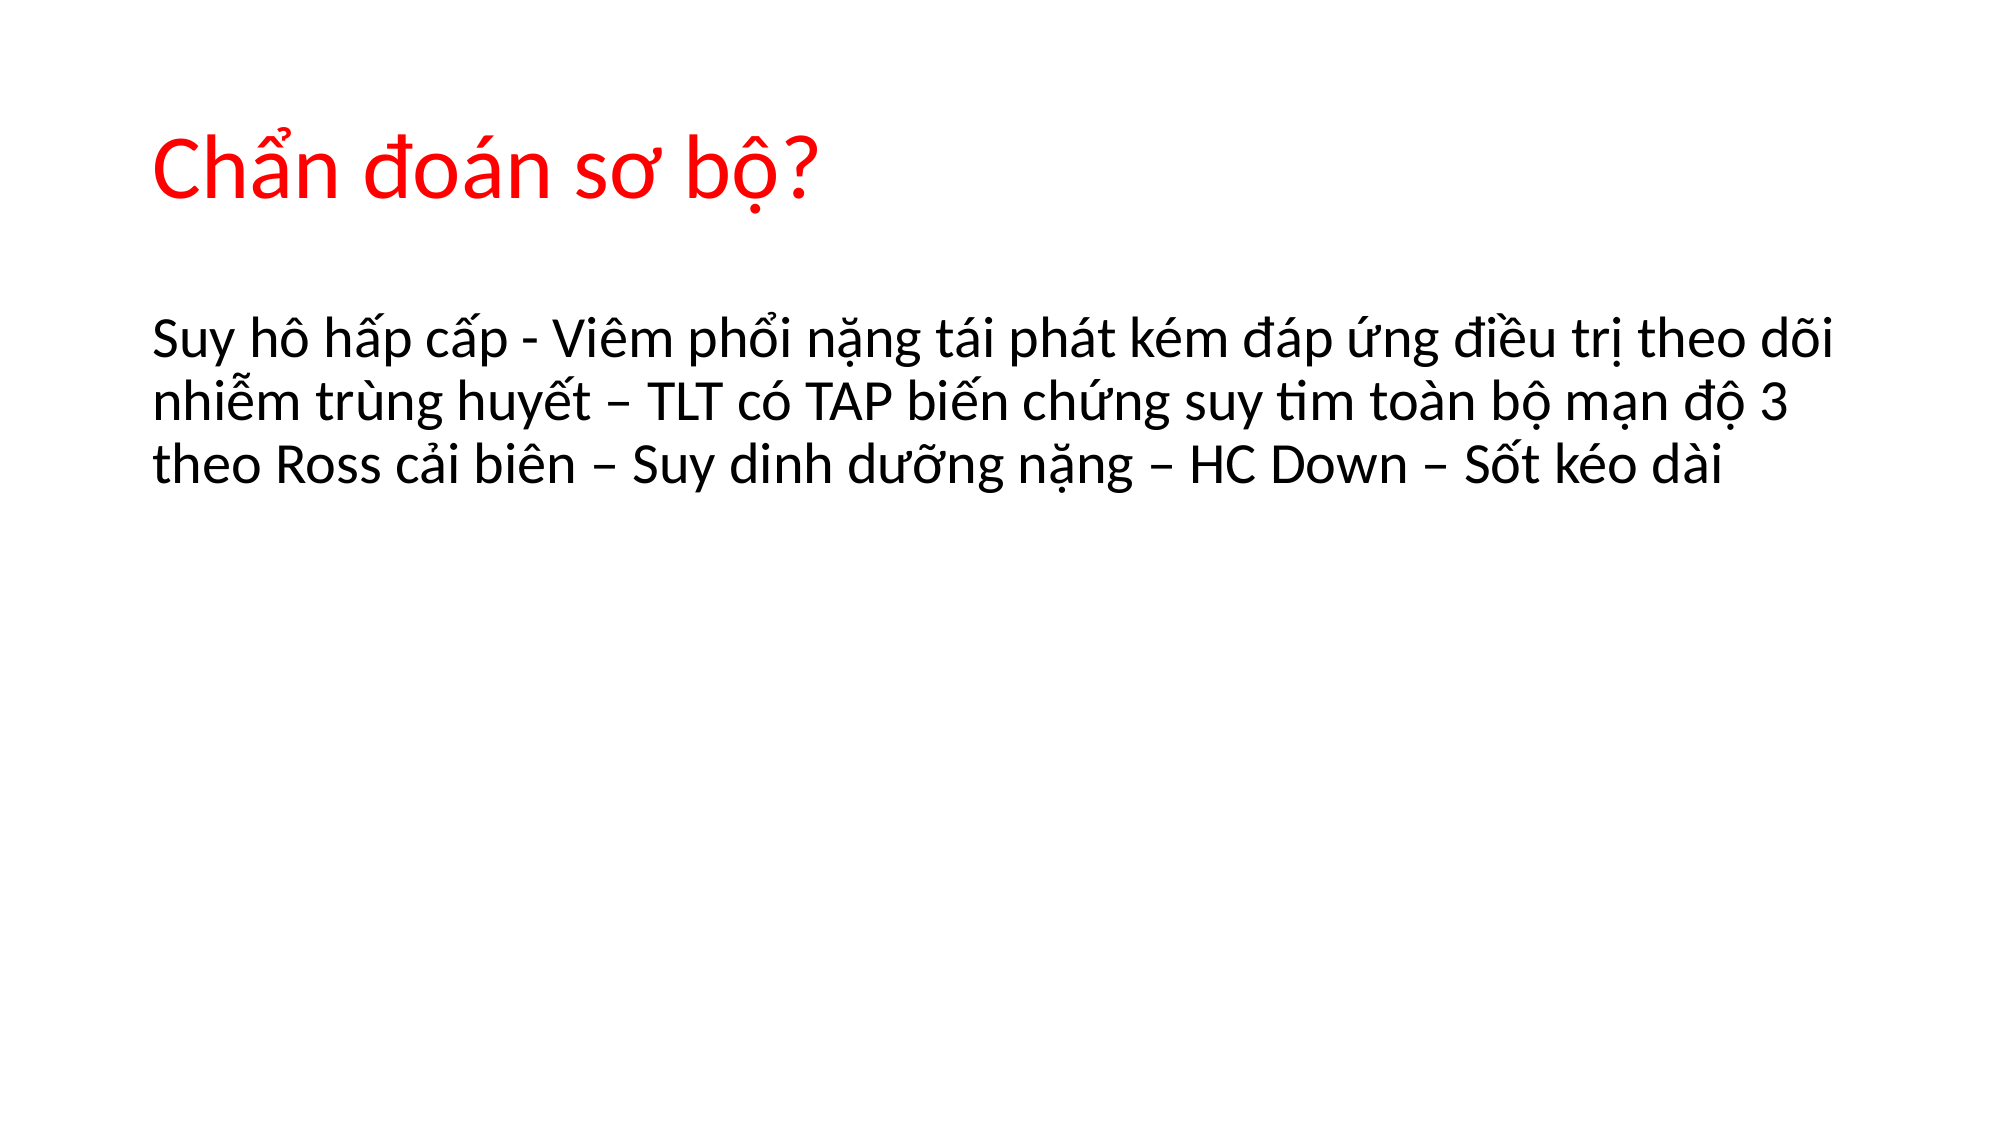

# Chẩn đoán sơ bộ?
Suy hô hấp cấp - Viêm phổi nặng tái phát kém đáp ứng điều trị theo dõi nhiễm trùng huyết – TLT có TAP biến chứng suy tim toàn bộ mạn độ 3 theo Ross cải biên – Suy dinh dưỡng nặng – HC Down – Sốt kéo dài